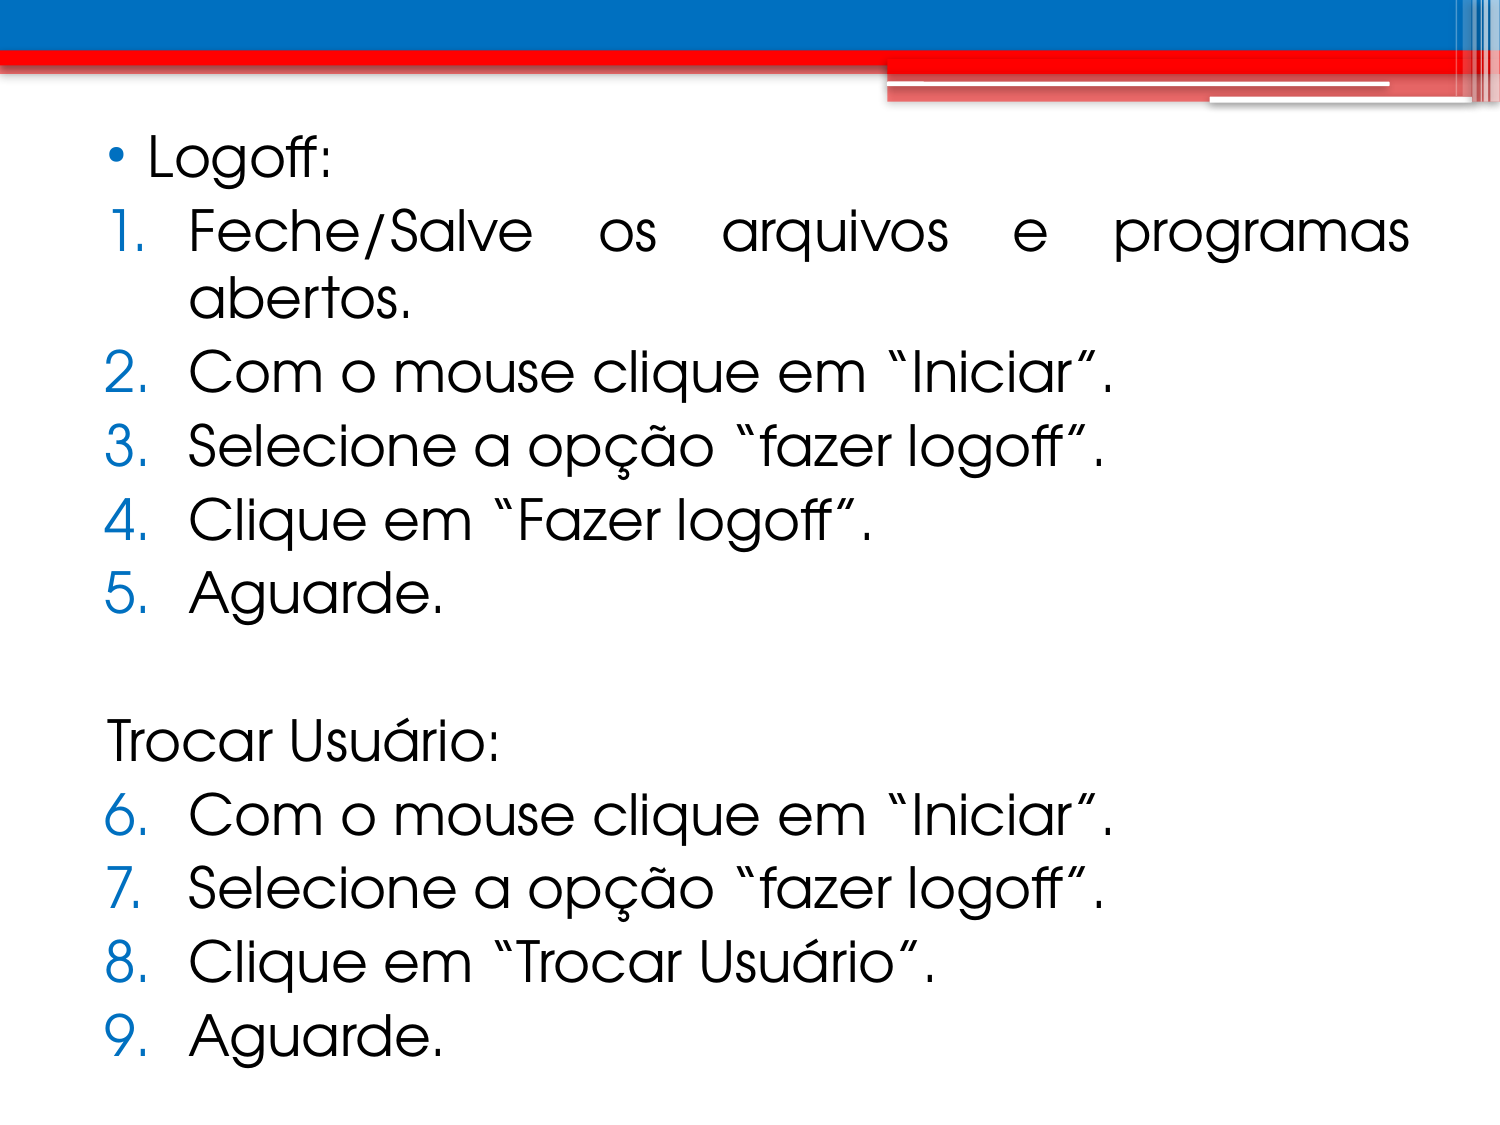

Logoff:
Feche/Salve os arquivos e programas abertos.
Com o mouse clique em “Iniciar”.
Selecione a opção “fazer logoff”.
Clique em “Fazer logoff”.
Aguarde.

Trocar Usuário:
Com o mouse clique em “Iniciar”.
Selecione a opção “fazer logoff”.
Clique em “Trocar Usuário”.
Aguarde.